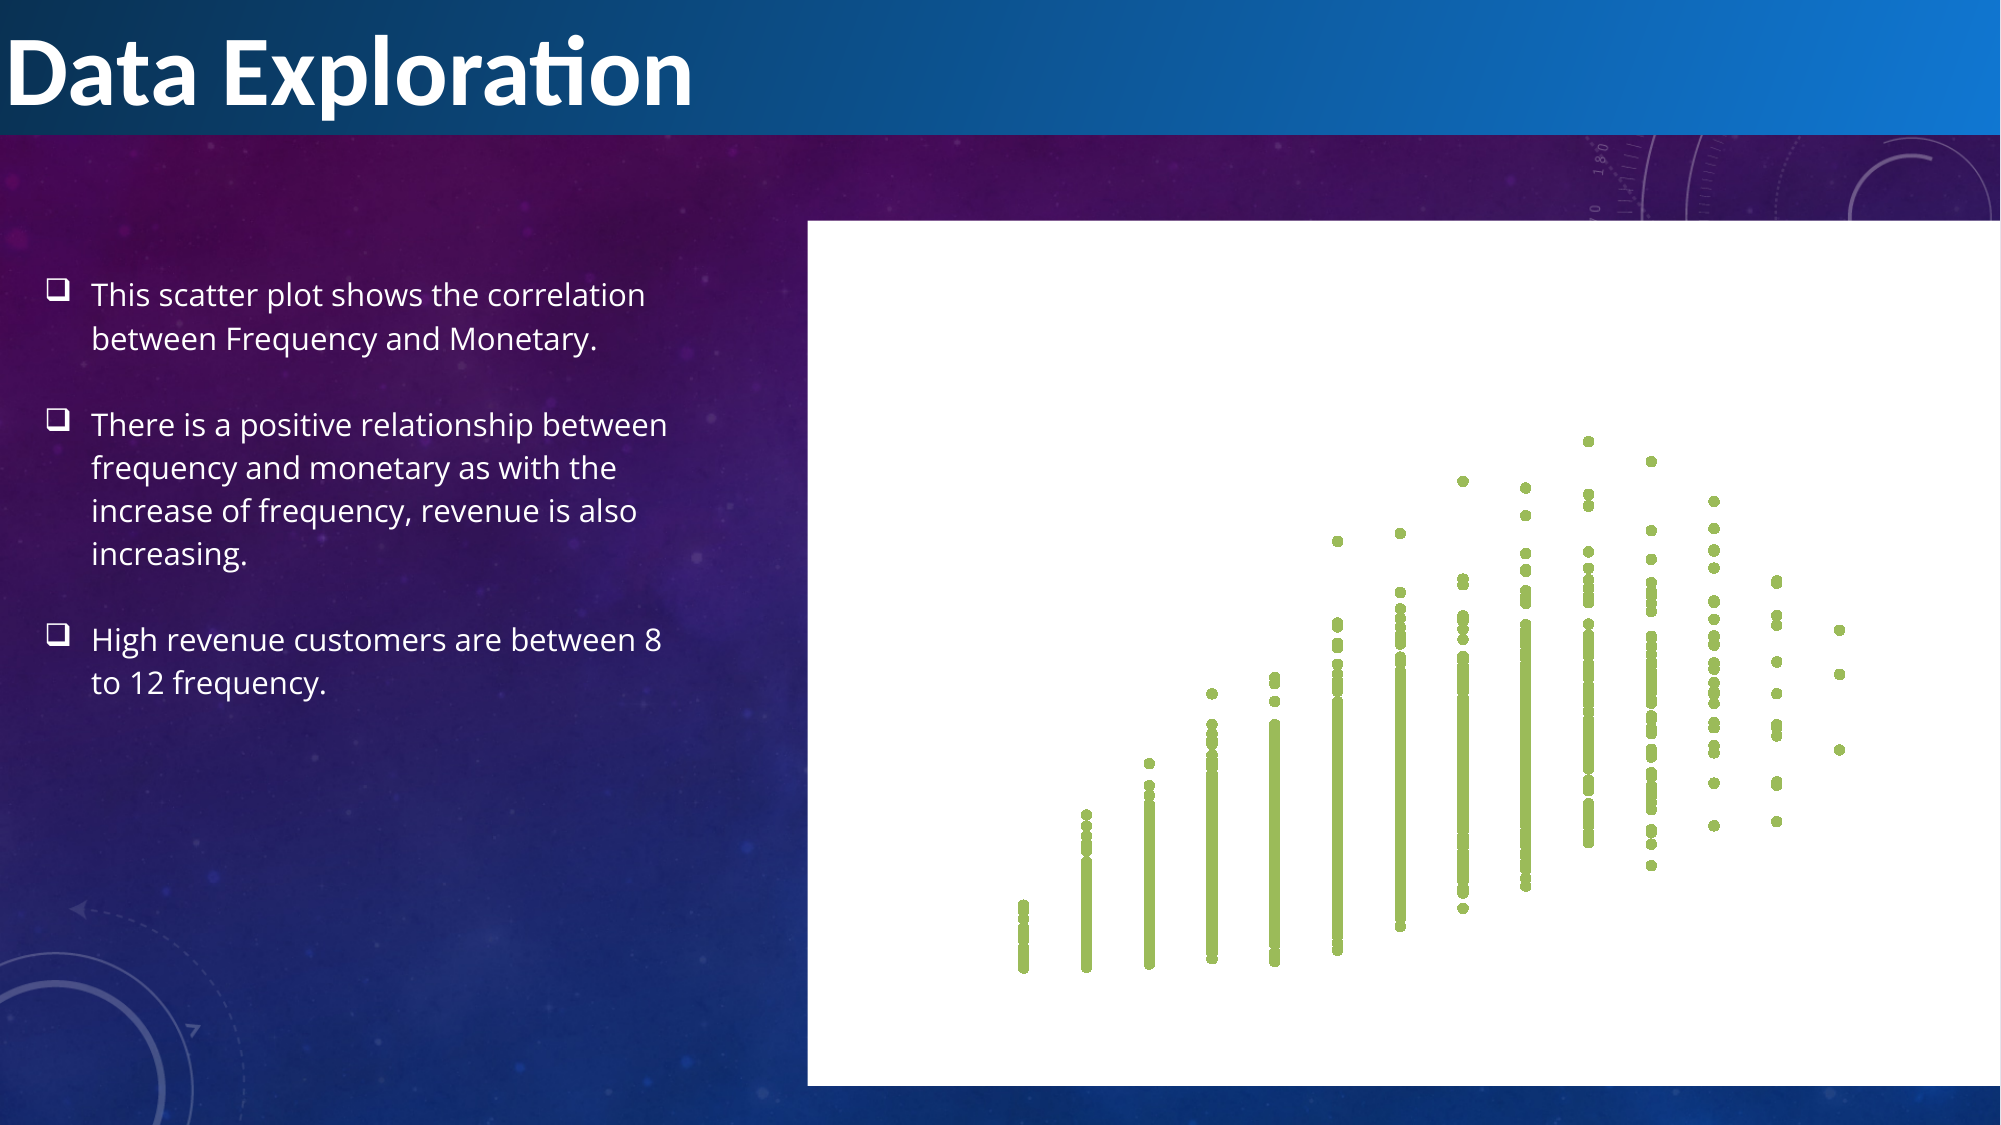

Data Exploration

### Chart: Frequency against Monetary

| Category | Sum of profit |
|---|---|
This scatter plot shows the correlation between Frequency and Monetary.

There is a positive relationship between frequency and monetary as with the increase of frequency, revenue is also increasing.

High revenue customers are between 8 to 12 frequency.